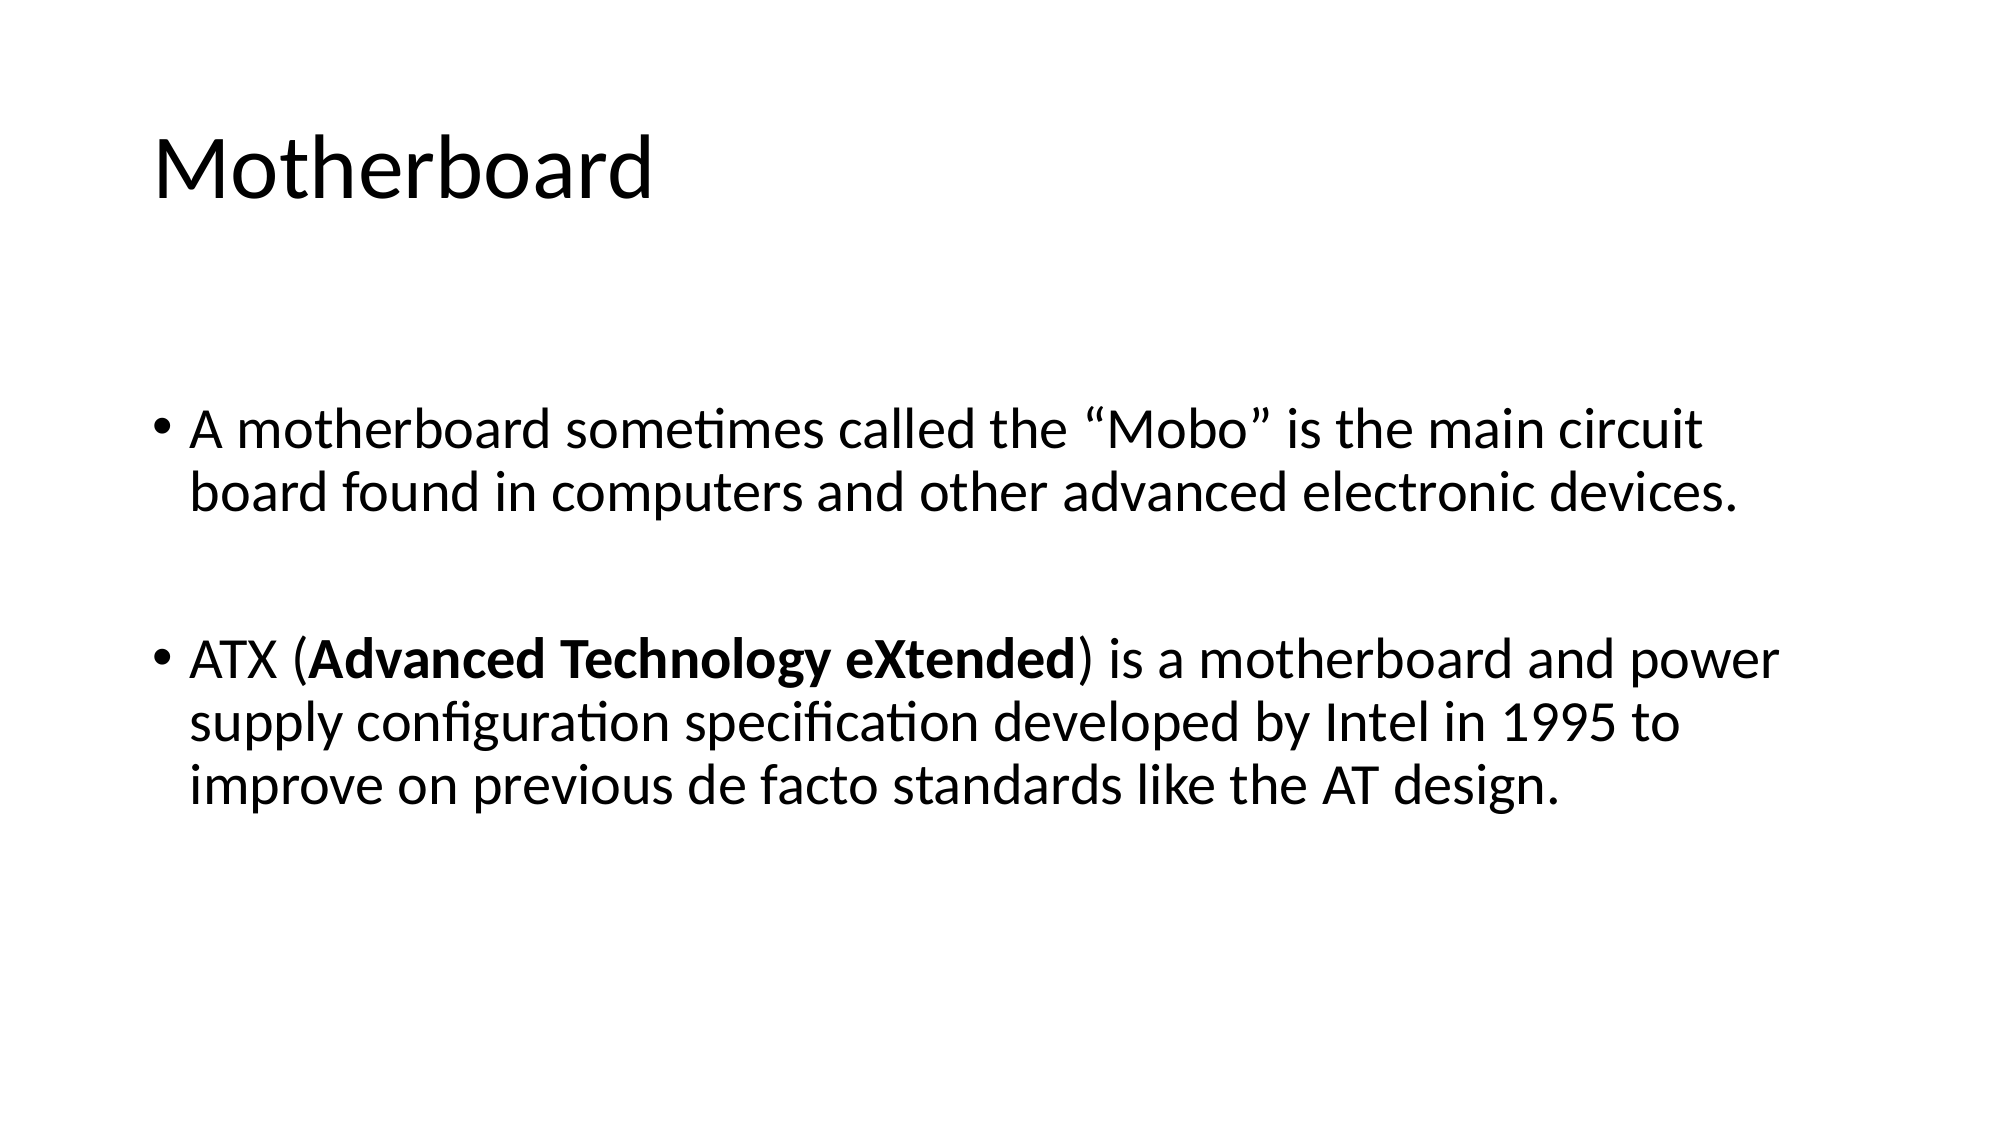

# Motherboard

A motherboard sometimes called the “Mobo” is the main circuit board found in computers and other advanced electronic devices.

ATX (Advanced Technology eXtended) is a motherboard and power supply configuration specification developed by Intel in 1995 to improve on previous de facto standards like the AT design.